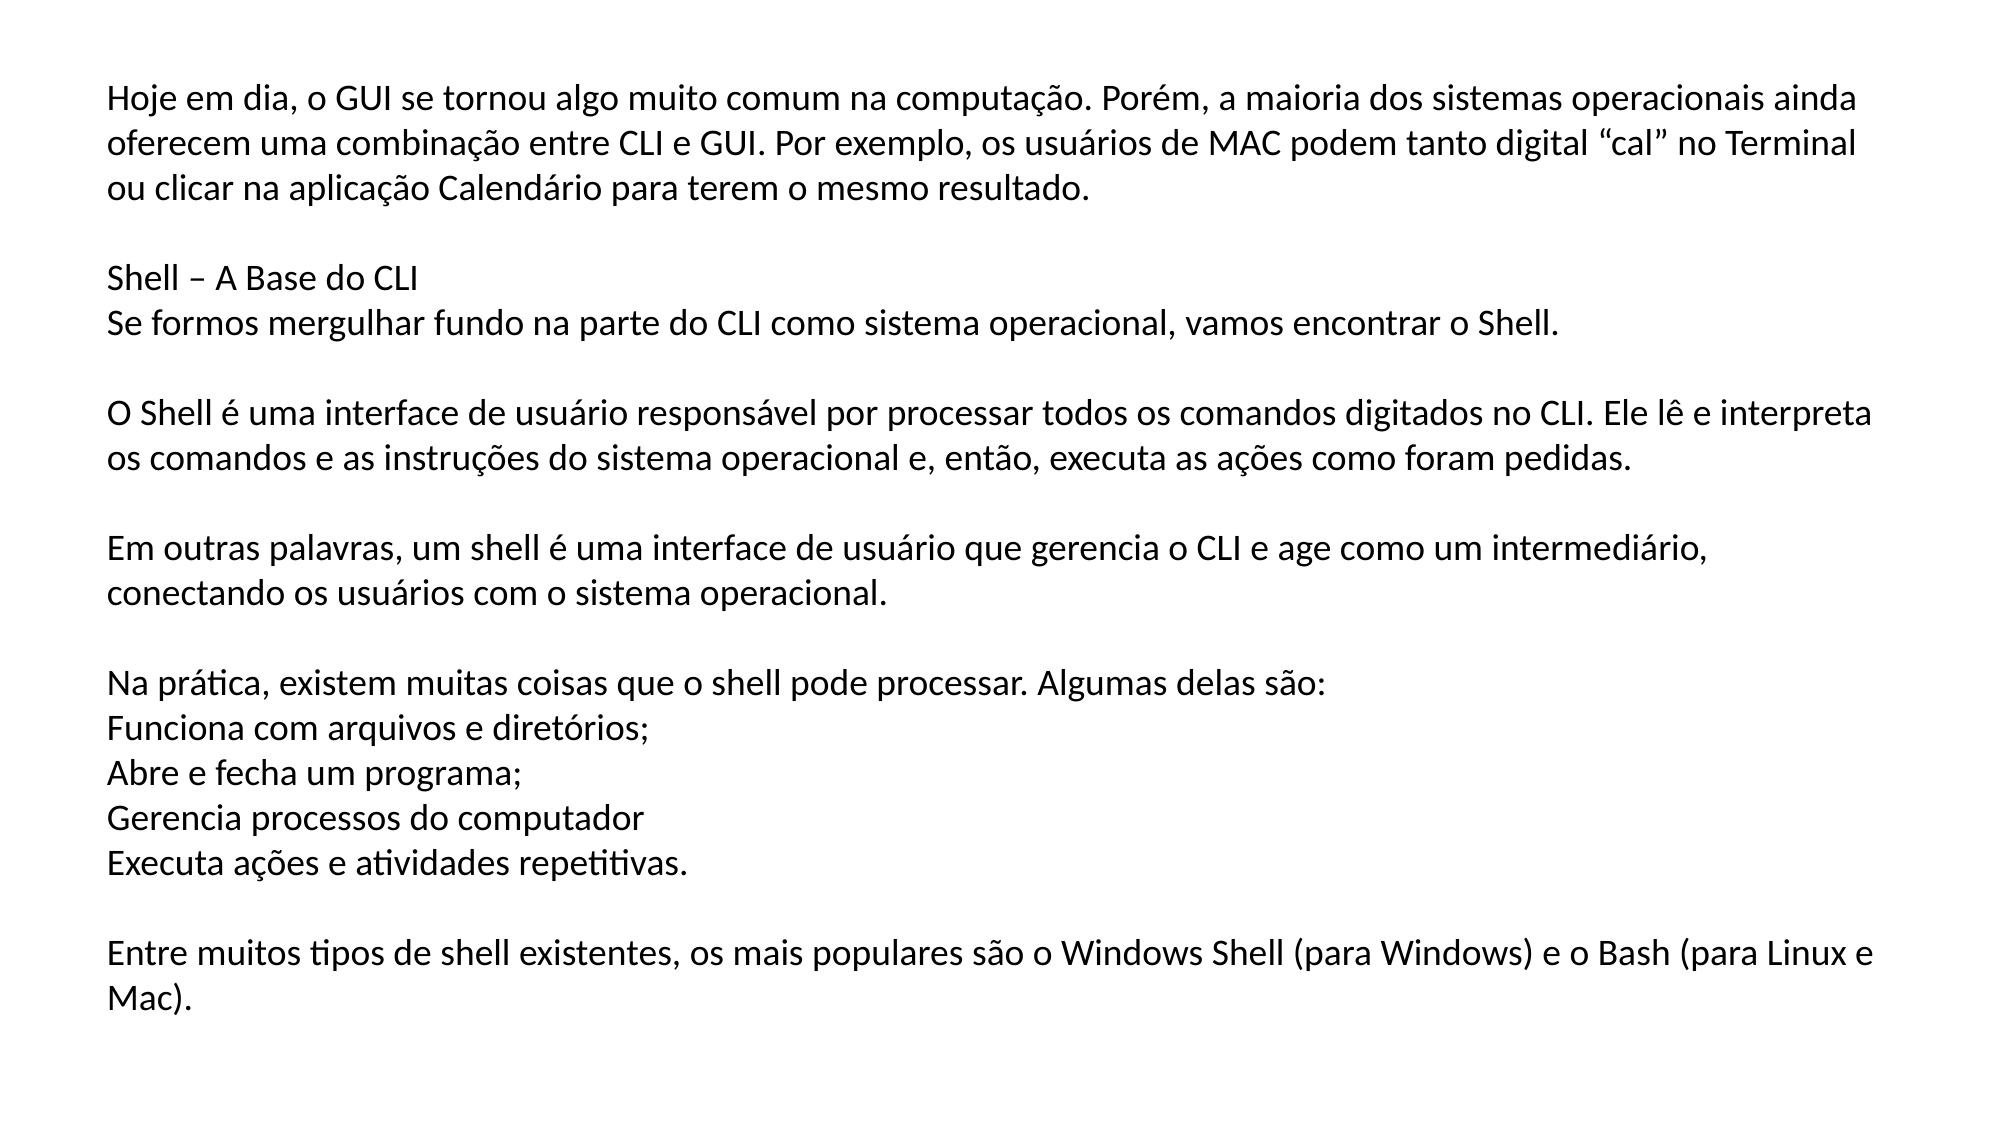

Hoje em dia, o GUI se tornou algo muito comum na computação. Porém, a maioria dos sistemas operacionais ainda oferecem uma combinação entre CLI e GUI. Por exemplo, os usuários de MAC podem tanto digital “cal” no Terminal ou clicar na aplicação Calendário para terem o mesmo resultado.

Shell – A Base do CLI
Se formos mergulhar fundo na parte do CLI como sistema operacional, vamos encontrar o Shell.

O Shell é uma interface de usuário responsável por processar todos os comandos digitados no CLI. Ele lê e interpreta os comandos e as instruções do sistema operacional e, então, executa as ações como foram pedidas.

Em outras palavras, um shell é uma interface de usuário que gerencia o CLI e age como um intermediário, conectando os usuários com o sistema operacional.

Na prática, existem muitas coisas que o shell pode processar. Algumas delas são:
Funciona com arquivos e diretórios;
Abre e fecha um programa;
Gerencia processos do computador
Executa ações e atividades repetitivas.

Entre muitos tipos de shell existentes, os mais populares são o Windows Shell (para Windows) e o Bash (para Linux e Mac).